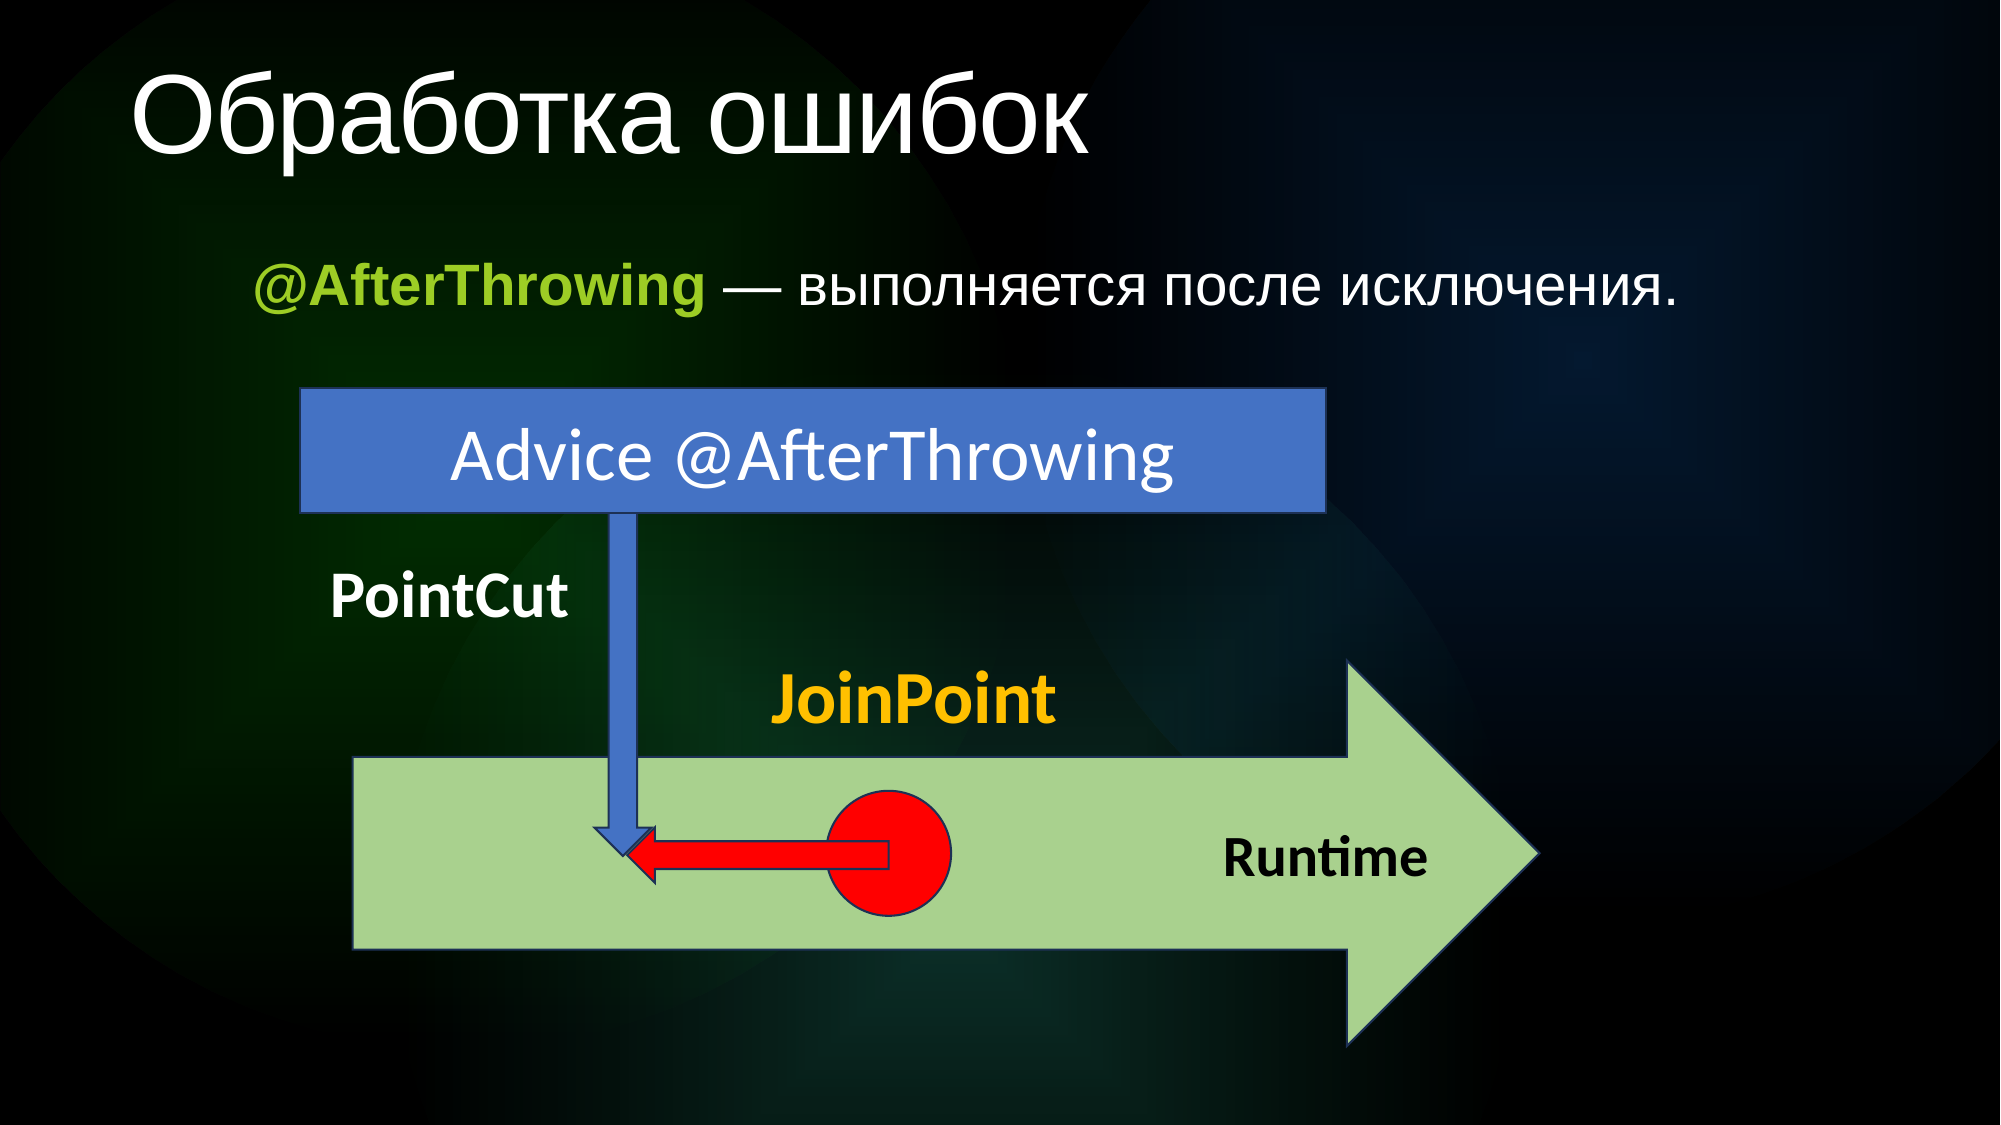

Обработка ошибок
@AfterThrowing — выполняется после исключения.
Advice @AfterThrowing

PointCut
JoinPoint
Runtime